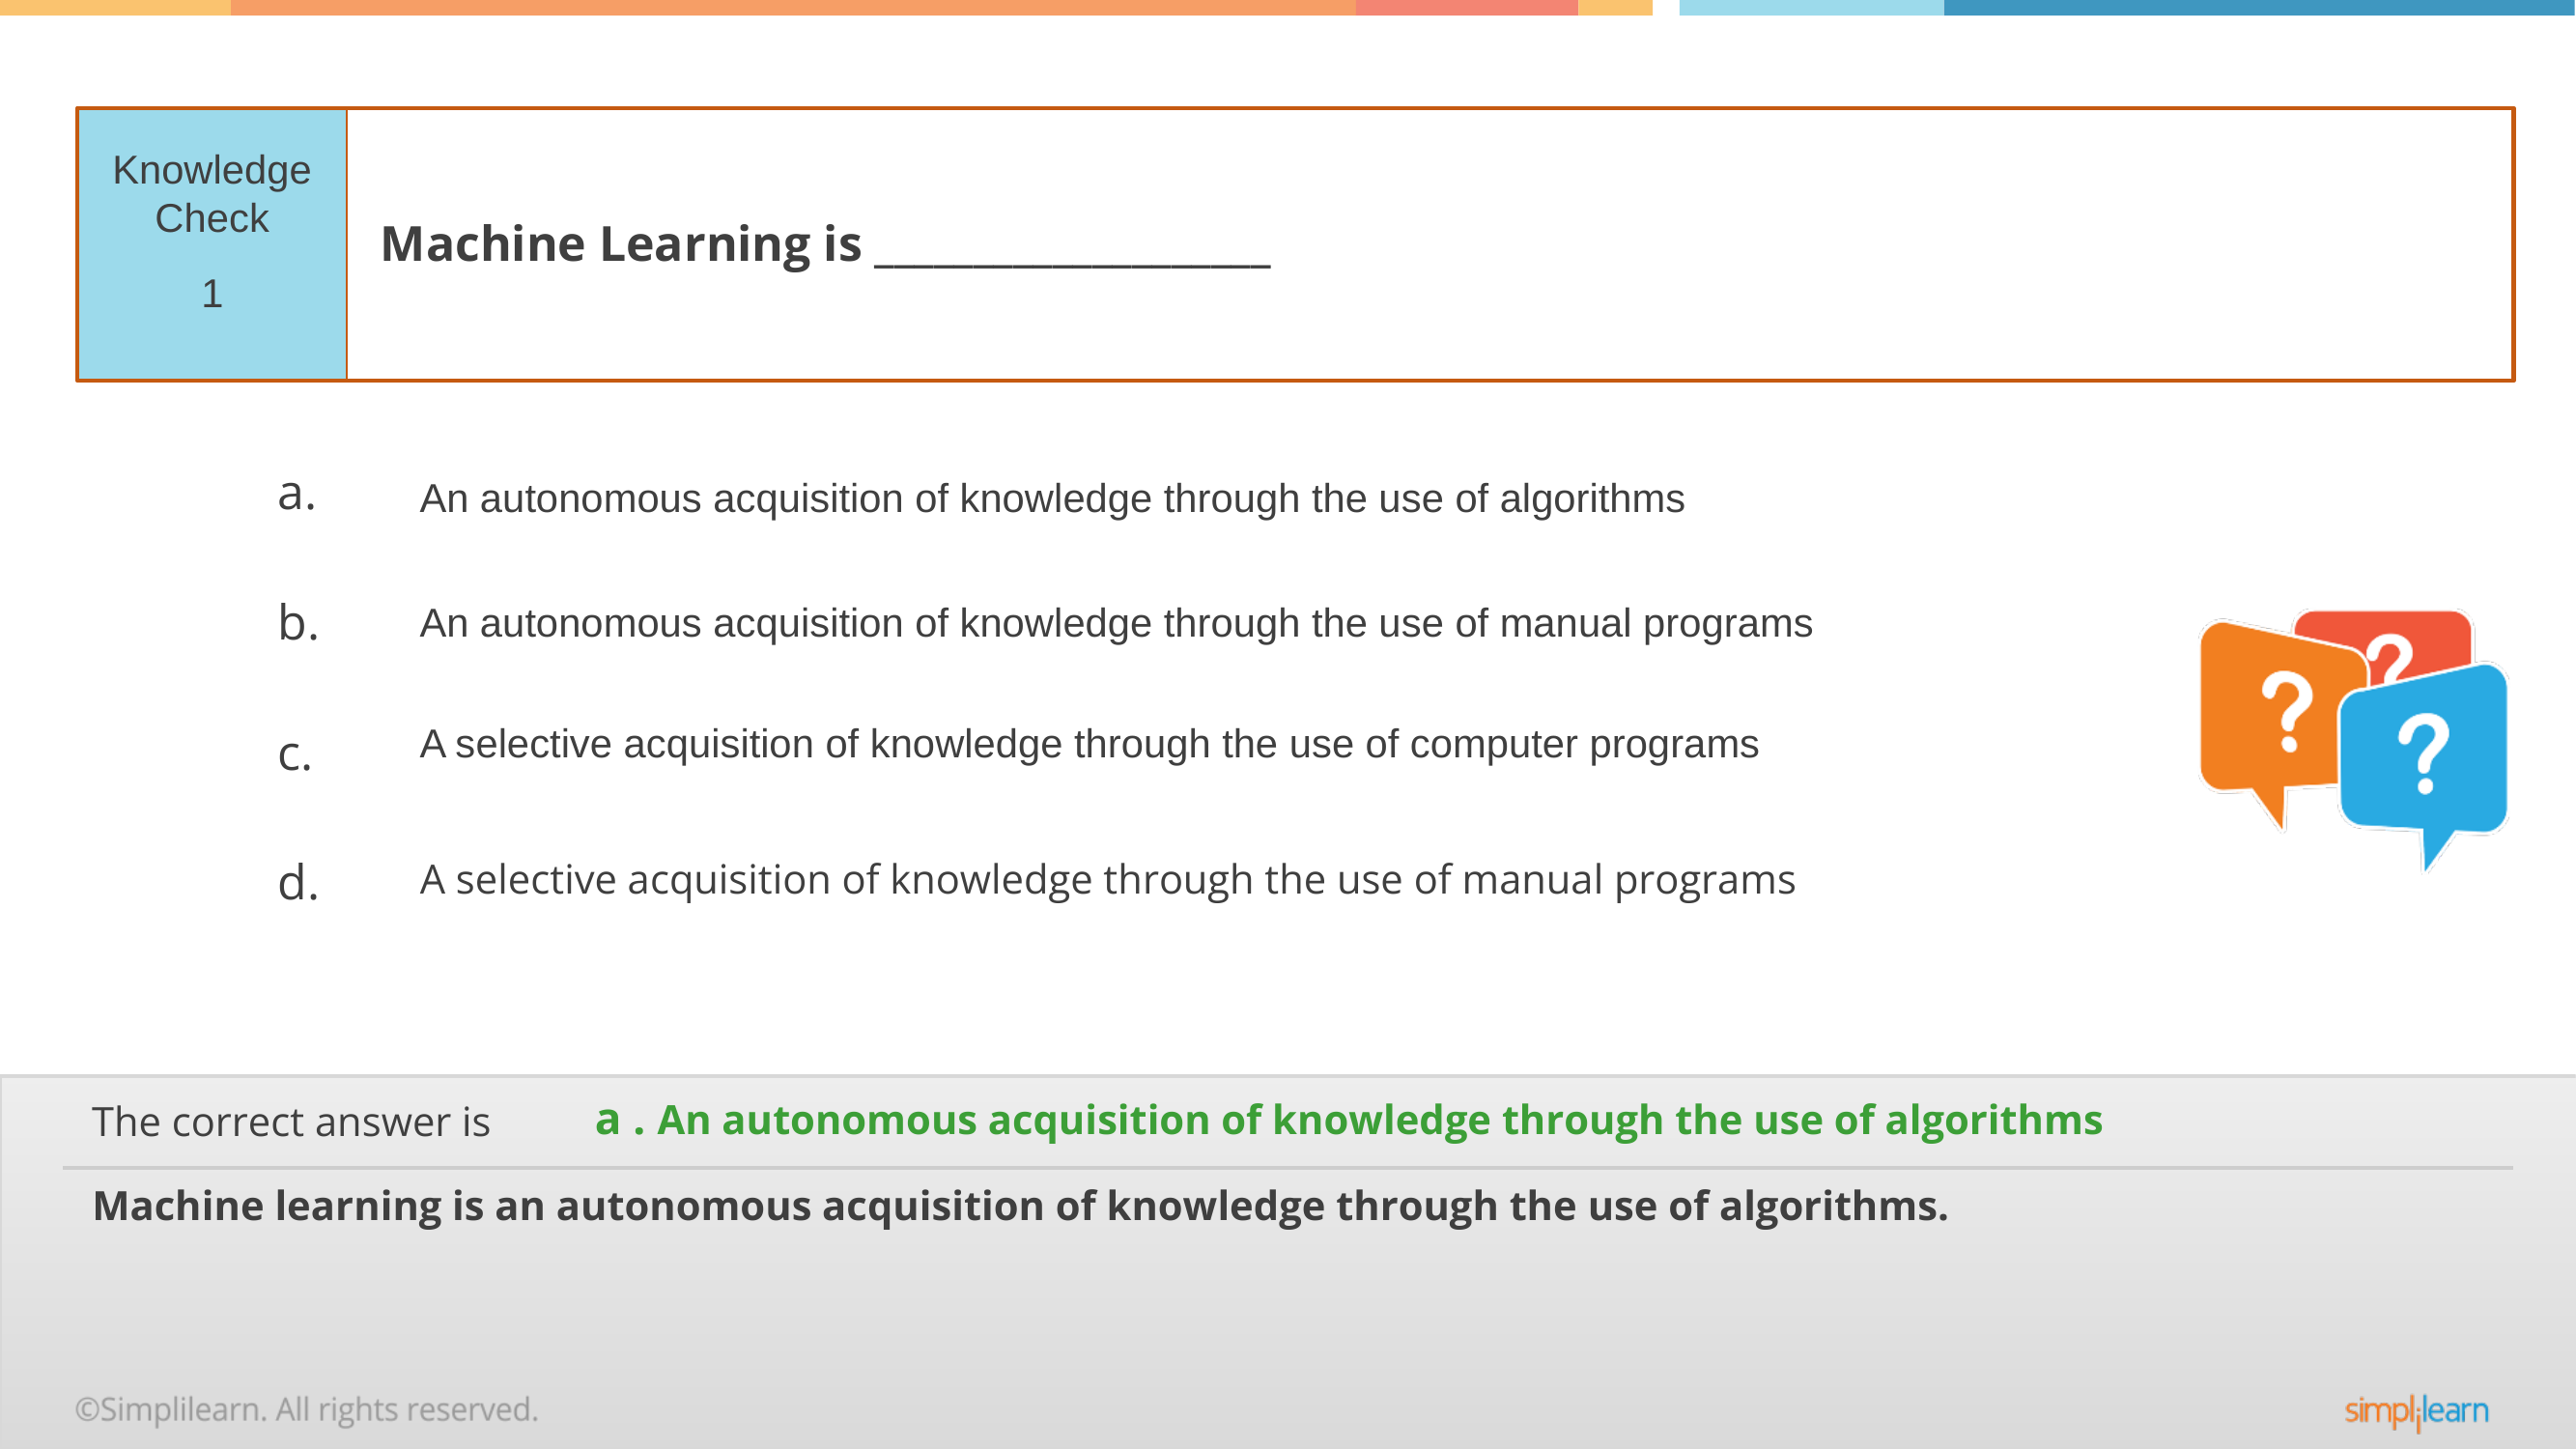

Machine Learning is ____________________
1
An autonomous acquisition of knowledge through the use of algorithms
An autonomous acquisition of knowledge through the use of manual programs
A selective acquisition of knowledge through the use of computer programs
A selective acquisition of knowledge through the use of manual programs
a . An autonomous acquisition of knowledge through the use of algorithms
Machine learning is an autonomous acquisition of knowledge through the use of algorithms.